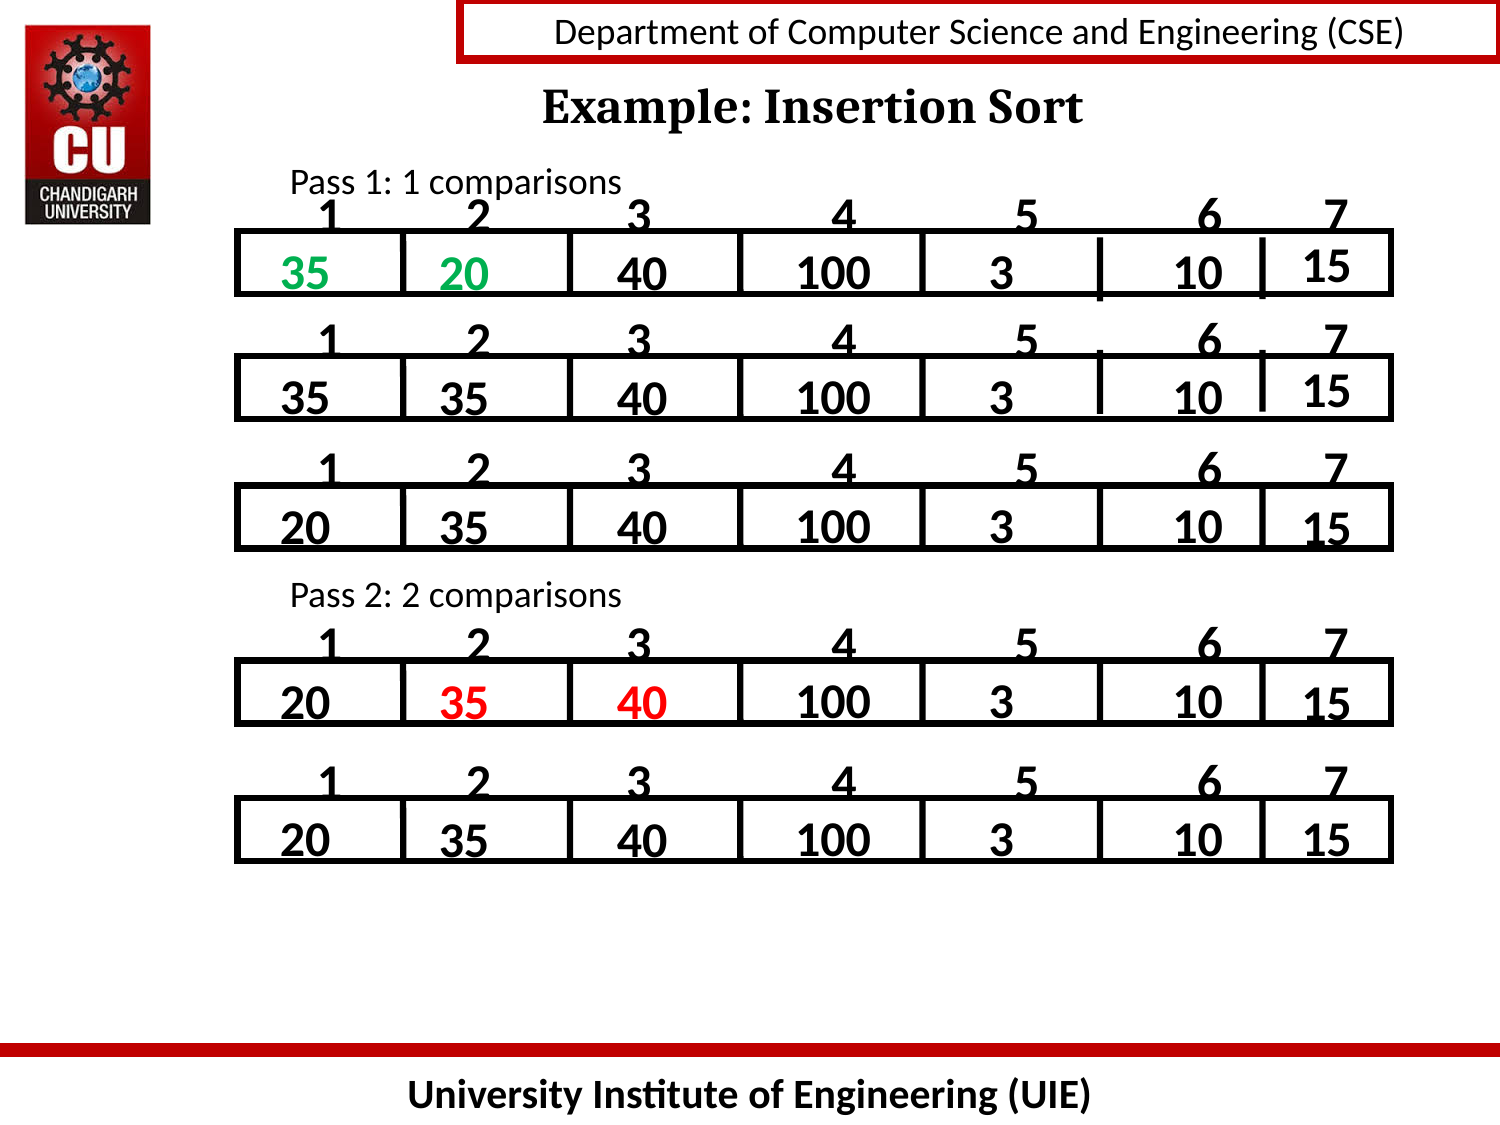

# Example: Insertion Sort
Pass 1: 1 comparisons
1           2            3                4              5              6         7

100
  3
 10
35
20
40
 15

1           2            3                4              5              6         7

100
  3
 10
35
35
40

 15
1           2            3                4              5              6         7

100
  3
 10
20
35
40

 15
Pass 2: 2 comparisons
1           2            3                4              5              6         7

100
  3
 10
20
35
40

 15
1           2            3                4              5              6         7

100
  3
 10
20
35
40
 15